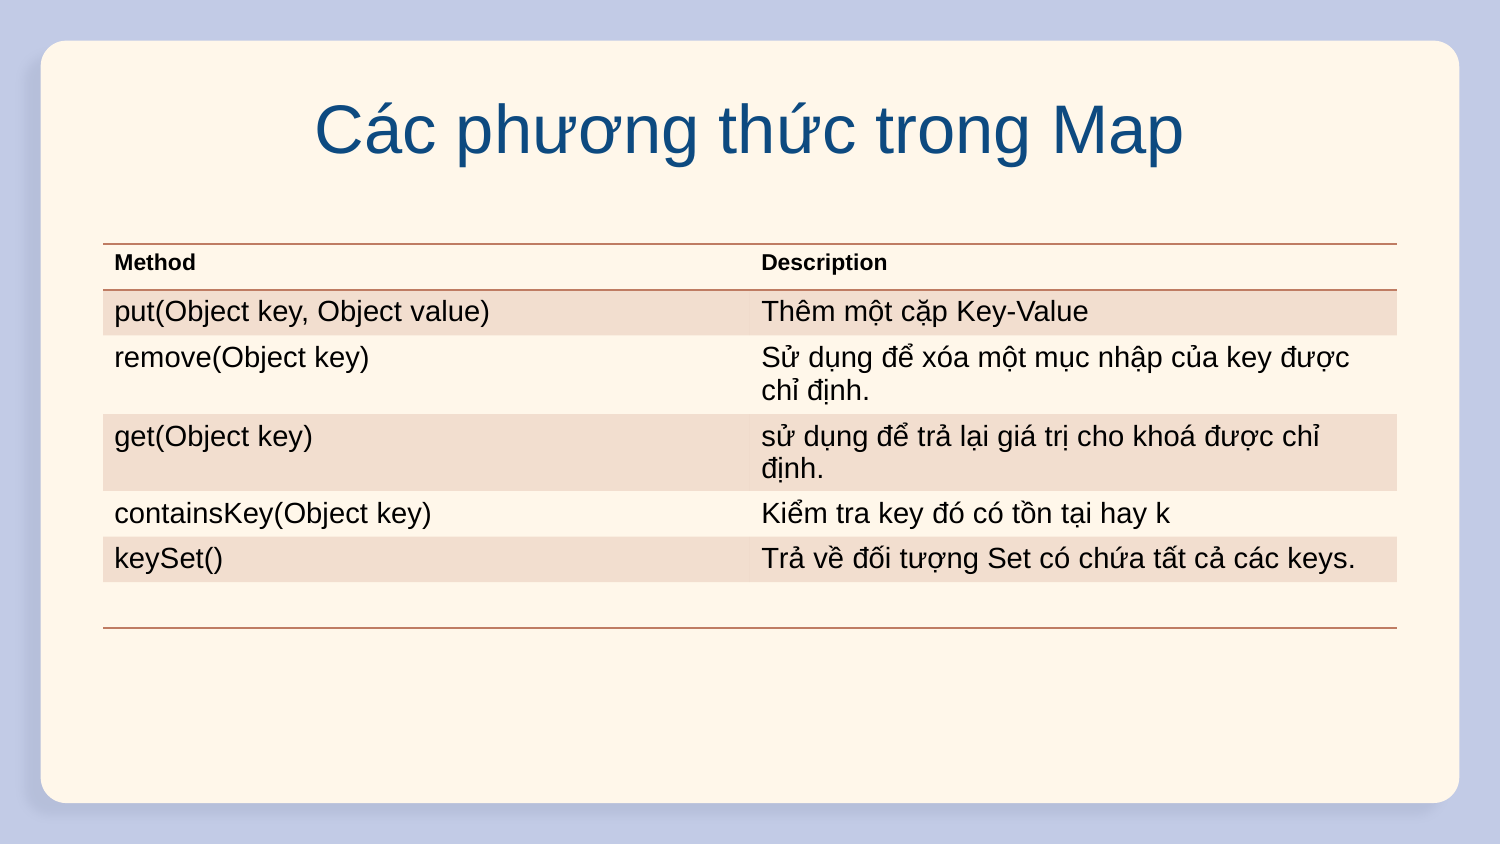

# Các phương thức trong Map
| Method | Description |
| --- | --- |
| put(Object key, Object value) | Thêm một cặp Key-Value |
| remove(Object key) | Sử dụng để xóa một mục nhập của key được chỉ định. |
| get(Object key) | sử dụng để trả lại giá trị cho khoá được chỉ định. |
| containsKey(Object key) | Kiểm tra key đó có tồn tại hay k |
| keySet() | Trả về đối tượng Set có chứa tất cả các keys. |
|  |  |